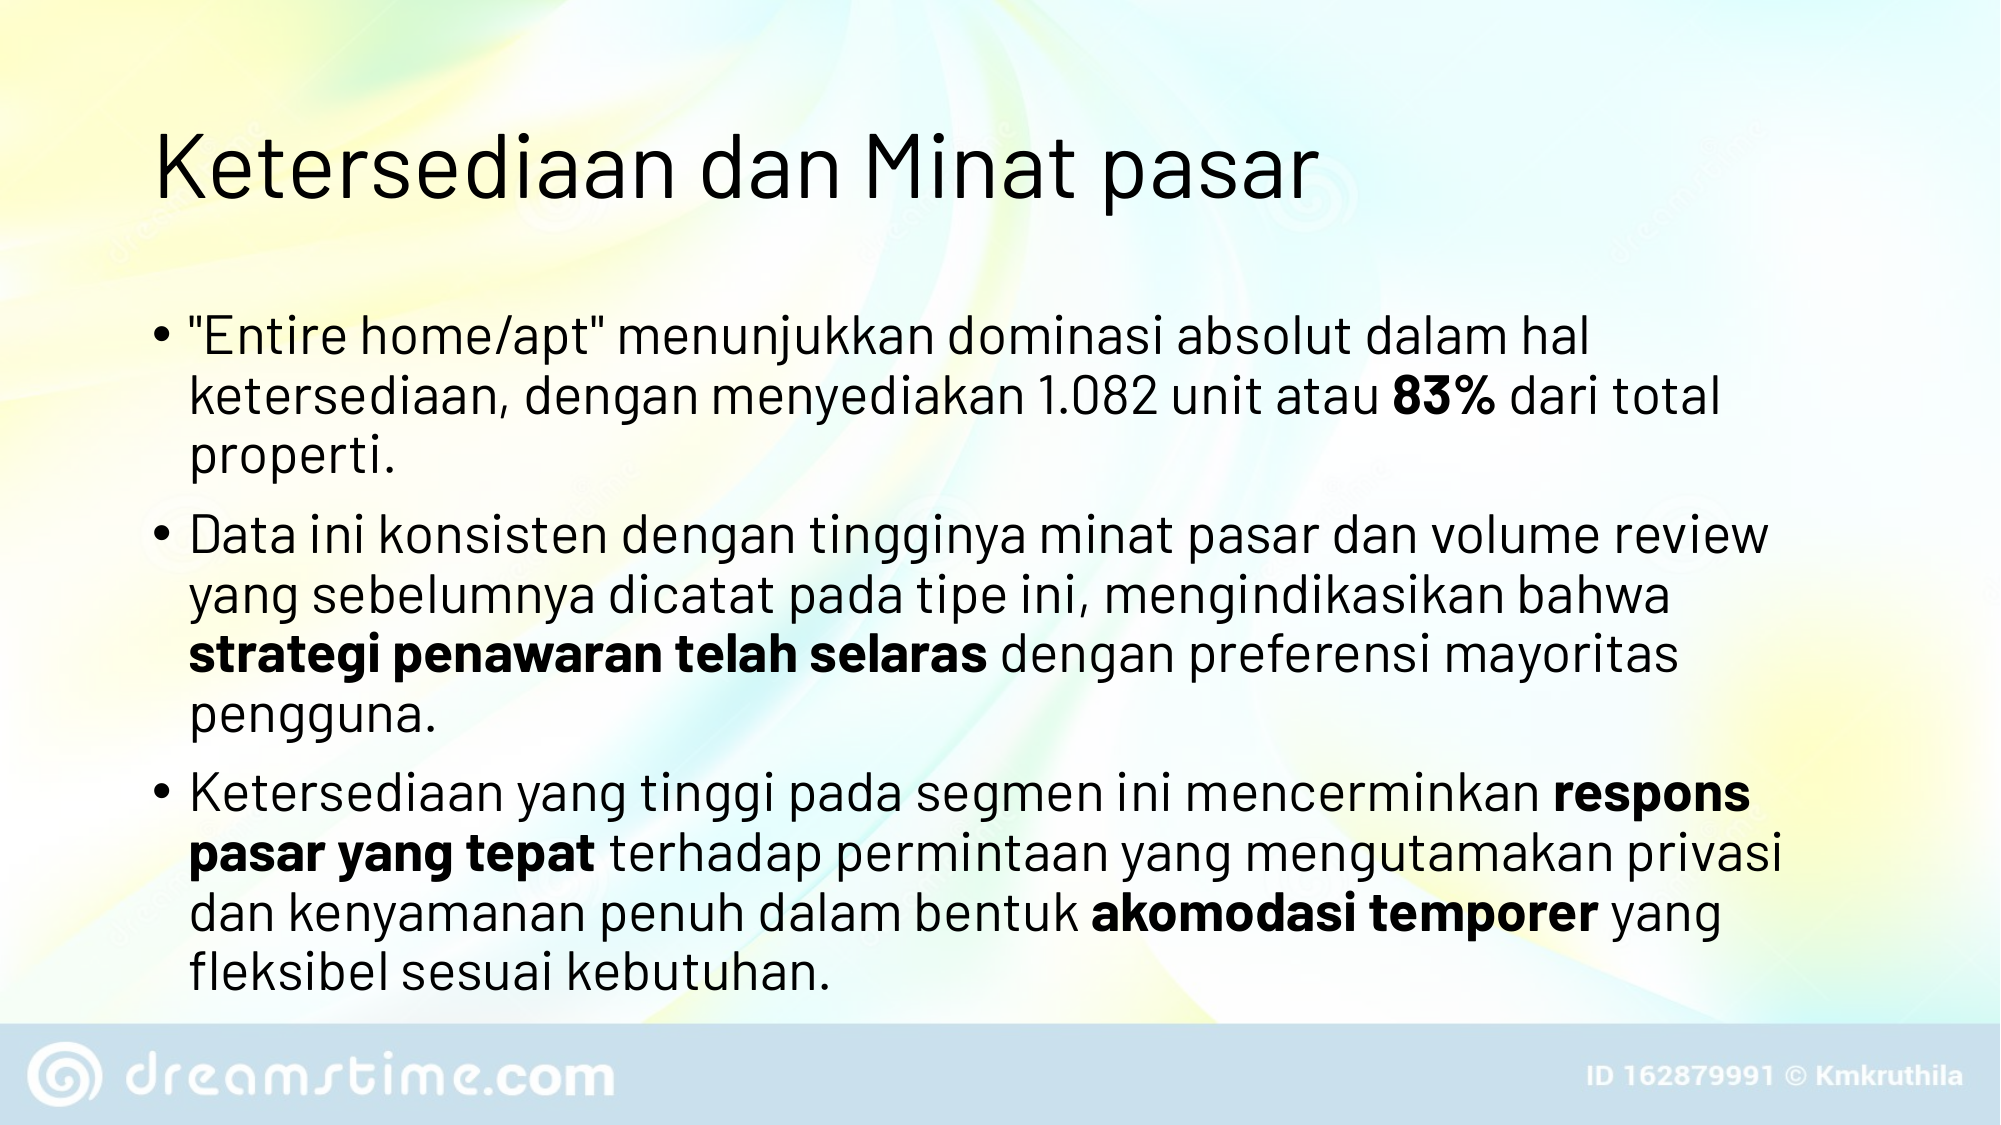

# Ketersediaan dan Minat pasar
"Entire home/apt" menunjukkan dominasi absolut dalam hal ketersediaan, dengan menyediakan 1.082 unit atau 83% dari total properti.
Data ini konsisten dengan tingginya minat pasar dan volume review yang sebelumnya dicatat pada tipe ini, mengindikasikan bahwa strategi penawaran telah selaras dengan preferensi mayoritas pengguna.
Ketersediaan yang tinggi pada segmen ini mencerminkan respons pasar yang tepat terhadap permintaan yang mengutamakan privasi dan kenyamanan penuh dalam bentuk akomodasi temporer yang fleksibel sesuai kebutuhan.